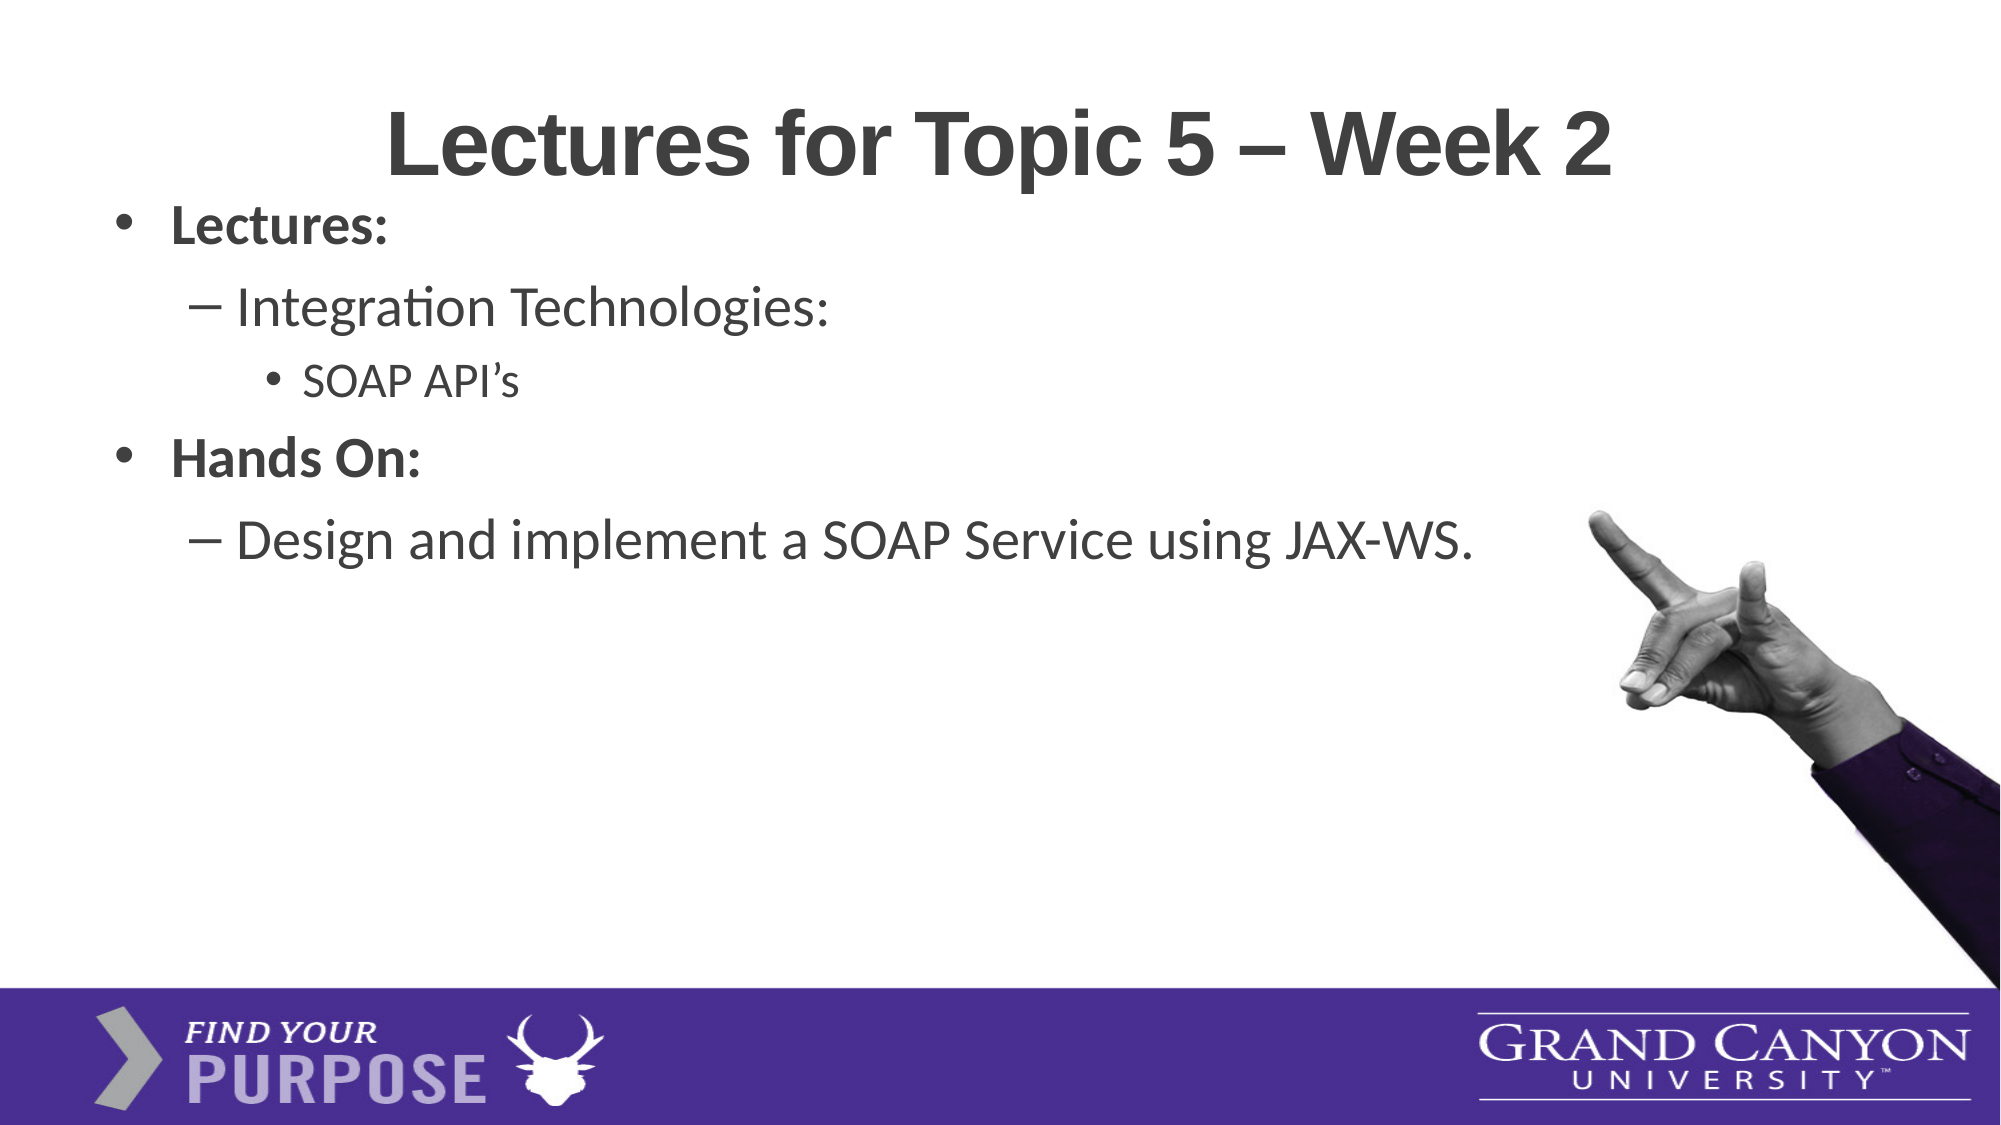

# Lectures for Topic 5 – Week 2
Lectures:
Integration Technologies:
SOAP API’s
Hands On:
Design and implement a SOAP Service using JAX-WS.